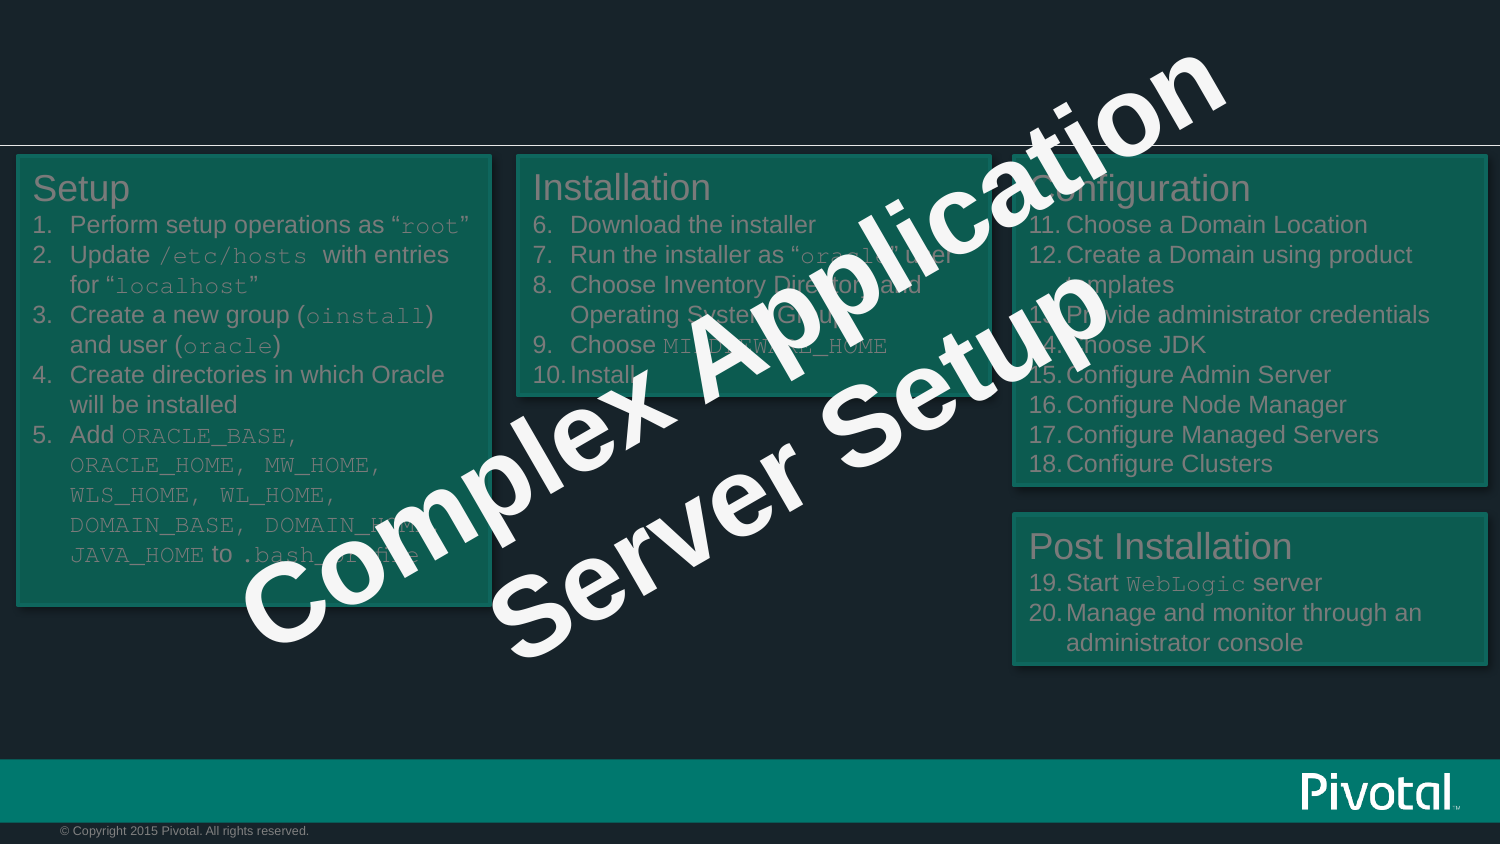

#
Setup
Perform setup operations as “root”
Update /etc/hosts with entries for “localhost”
Create a new group (oinstall) and user (oracle)
Create directories in which Oracle will be installed
Add ORACLE_BASE, ORACLE_HOME, MW_HOME, WLS_HOME, WL_HOME, DOMAIN_BASE, DOMAIN_HOME, JAVA_HOME to .bash_profile

Installation
Download the installer
Run the installer as “oracle” user
Choose Inventory Directory and Operating System Group
Choose MIDDLEWARE_HOME
Install
Configuration
Choose a Domain Location
Create a Domain using product templates
Provide administrator credentials
Choose JDK
Configure Admin Server
Configure Node Manager
Configure Managed Servers
Configure Clusters
Complex Application Server Setup
Post Installation
Start WebLogic server
Manage and monitor through an administrator console